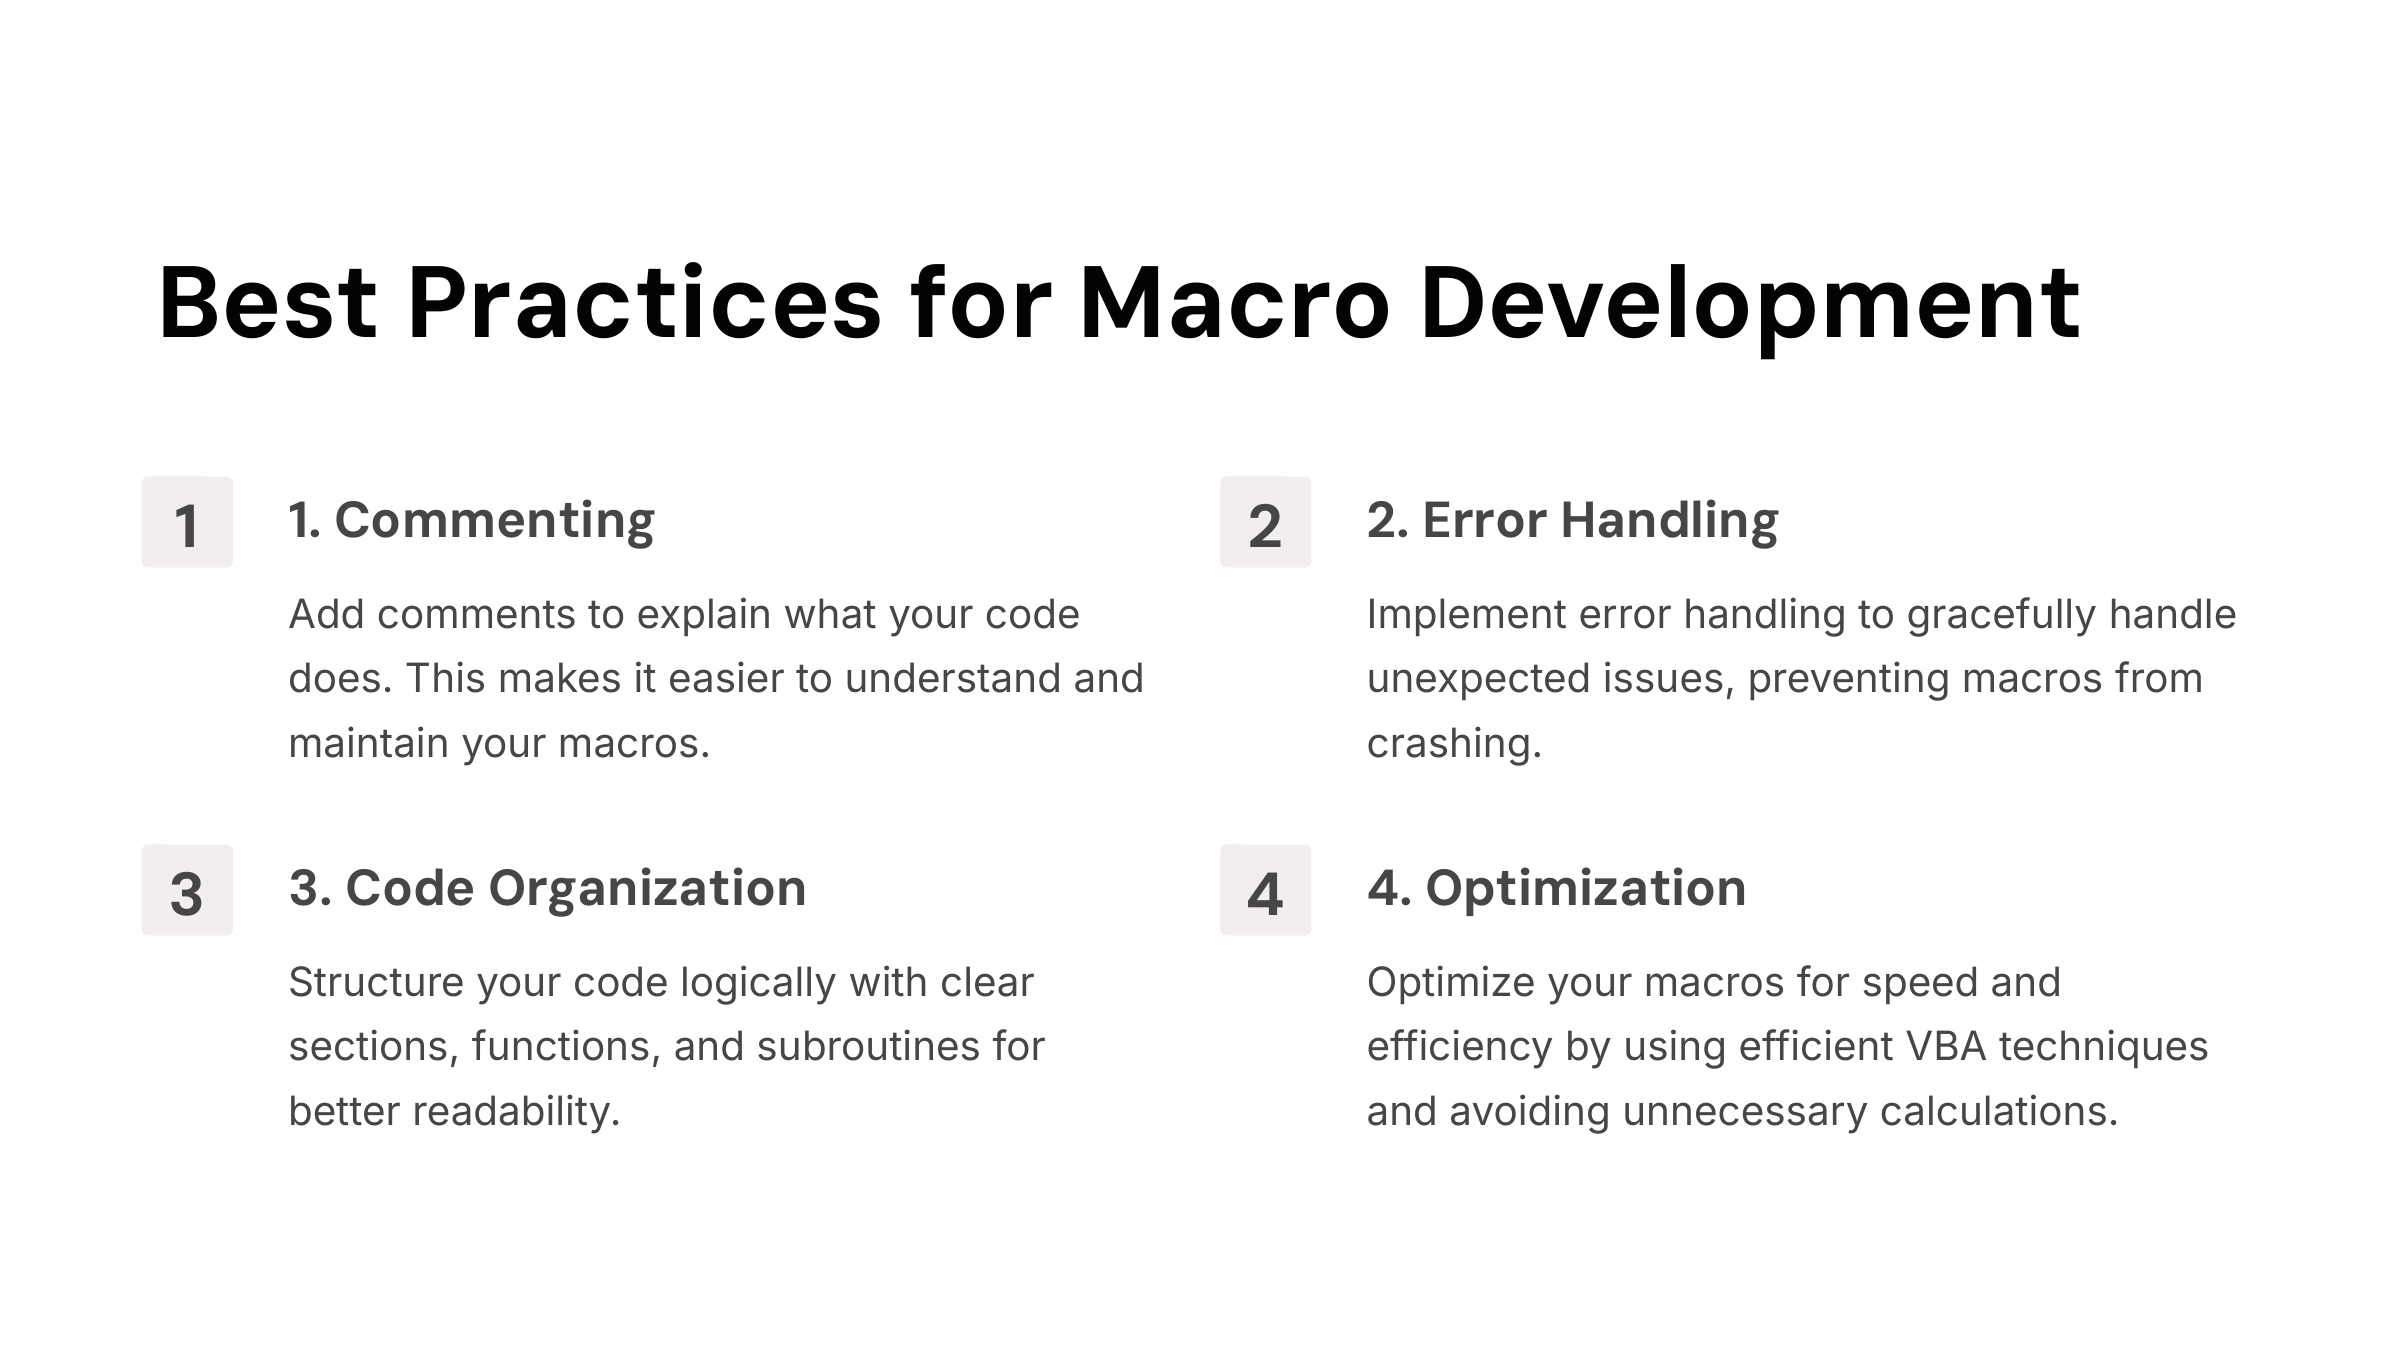

Best Practices for Macro Development

1. Commenting

2. Error Handling
1
2
Add comments to explain what your code does. This makes it easier to understand and maintain your macros.
Implement error handling to gracefully handle unexpected issues, preventing macros from crashing.

3. Code Organization

4. Optimization
3
4
Structure your code logically with clear sections, functions, and subroutines for better readability.
Optimize your macros for speed and efficiency by using efficient VBA techniques and avoiding unnecessary calculations.